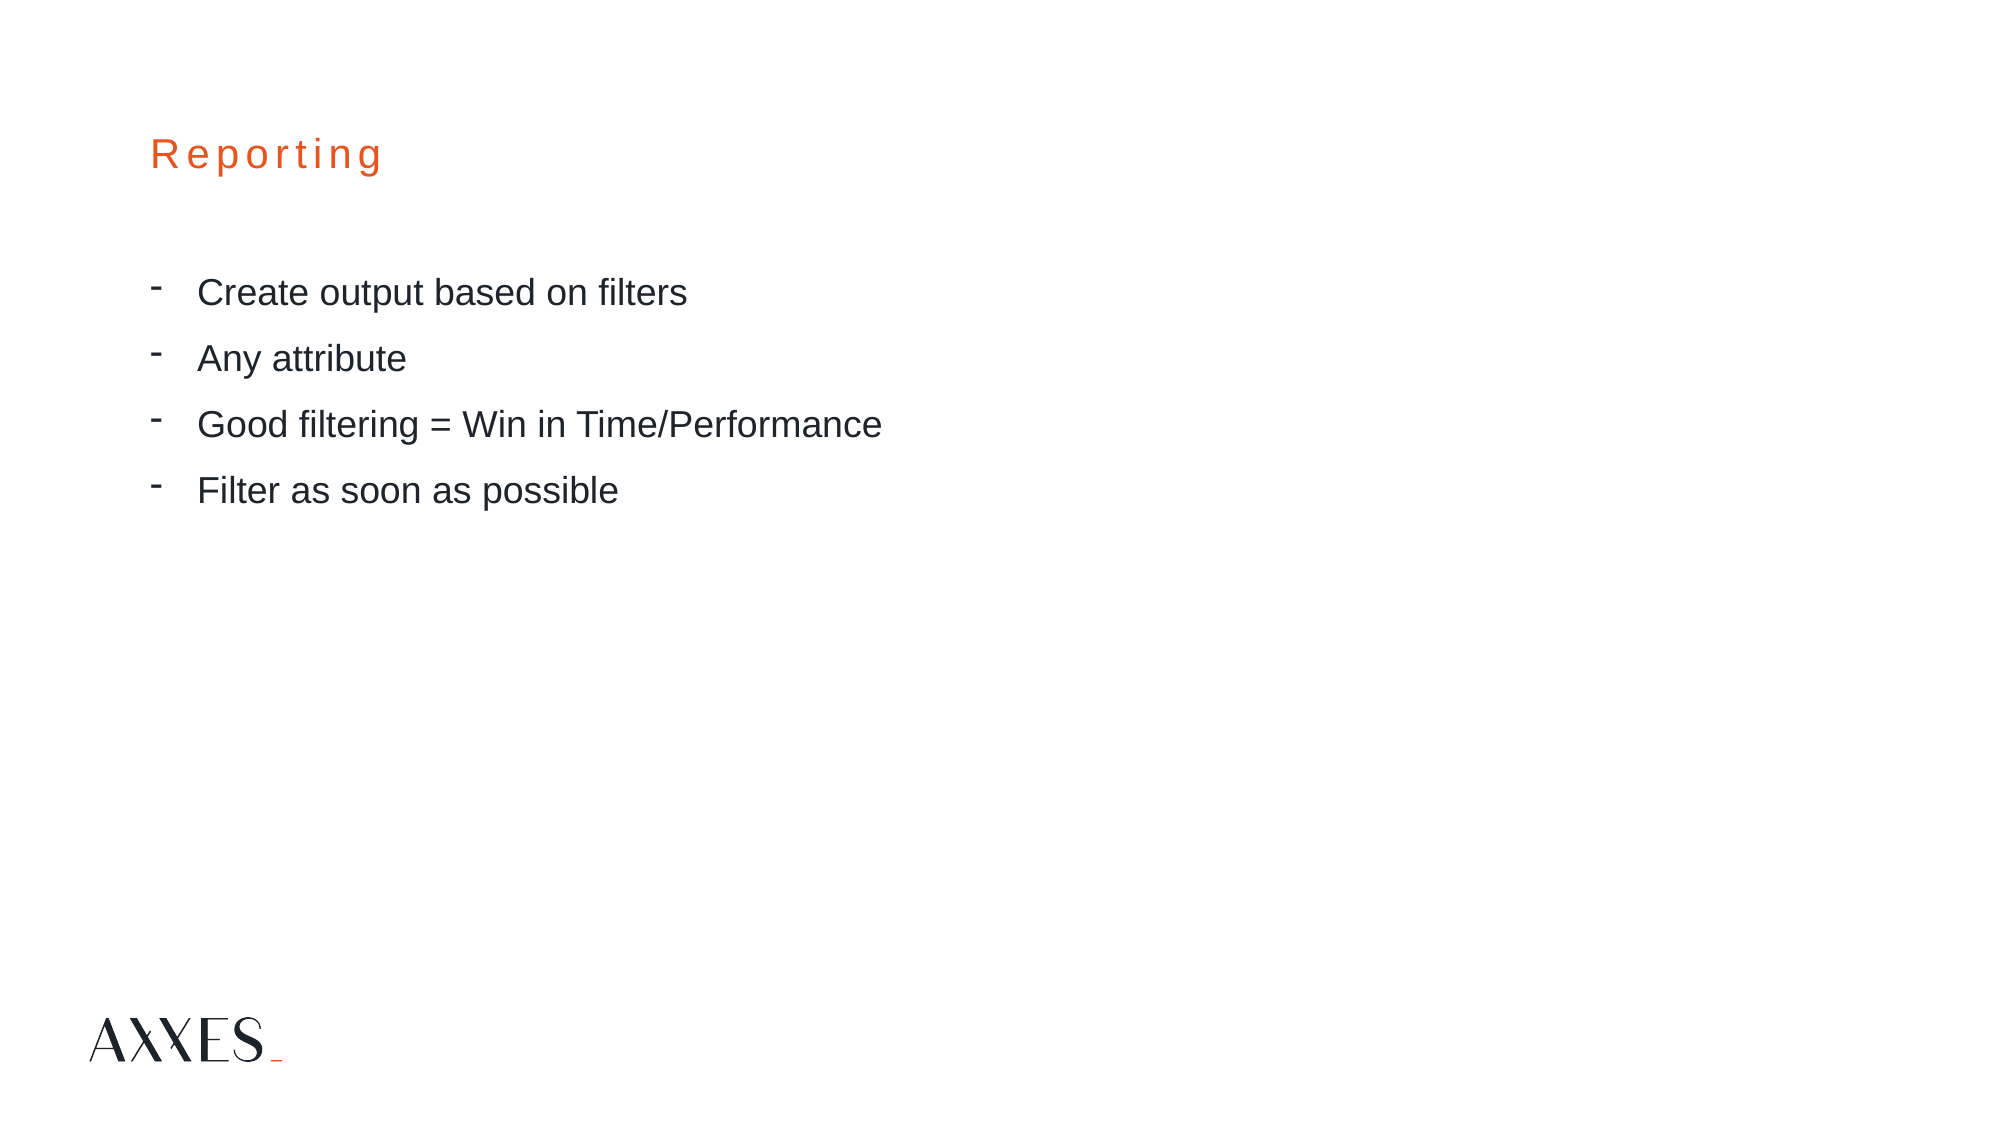

# Reporting
Create output based on filters
Any attribute
Good filtering = Win in Time/Performance
Filter as soon as possible